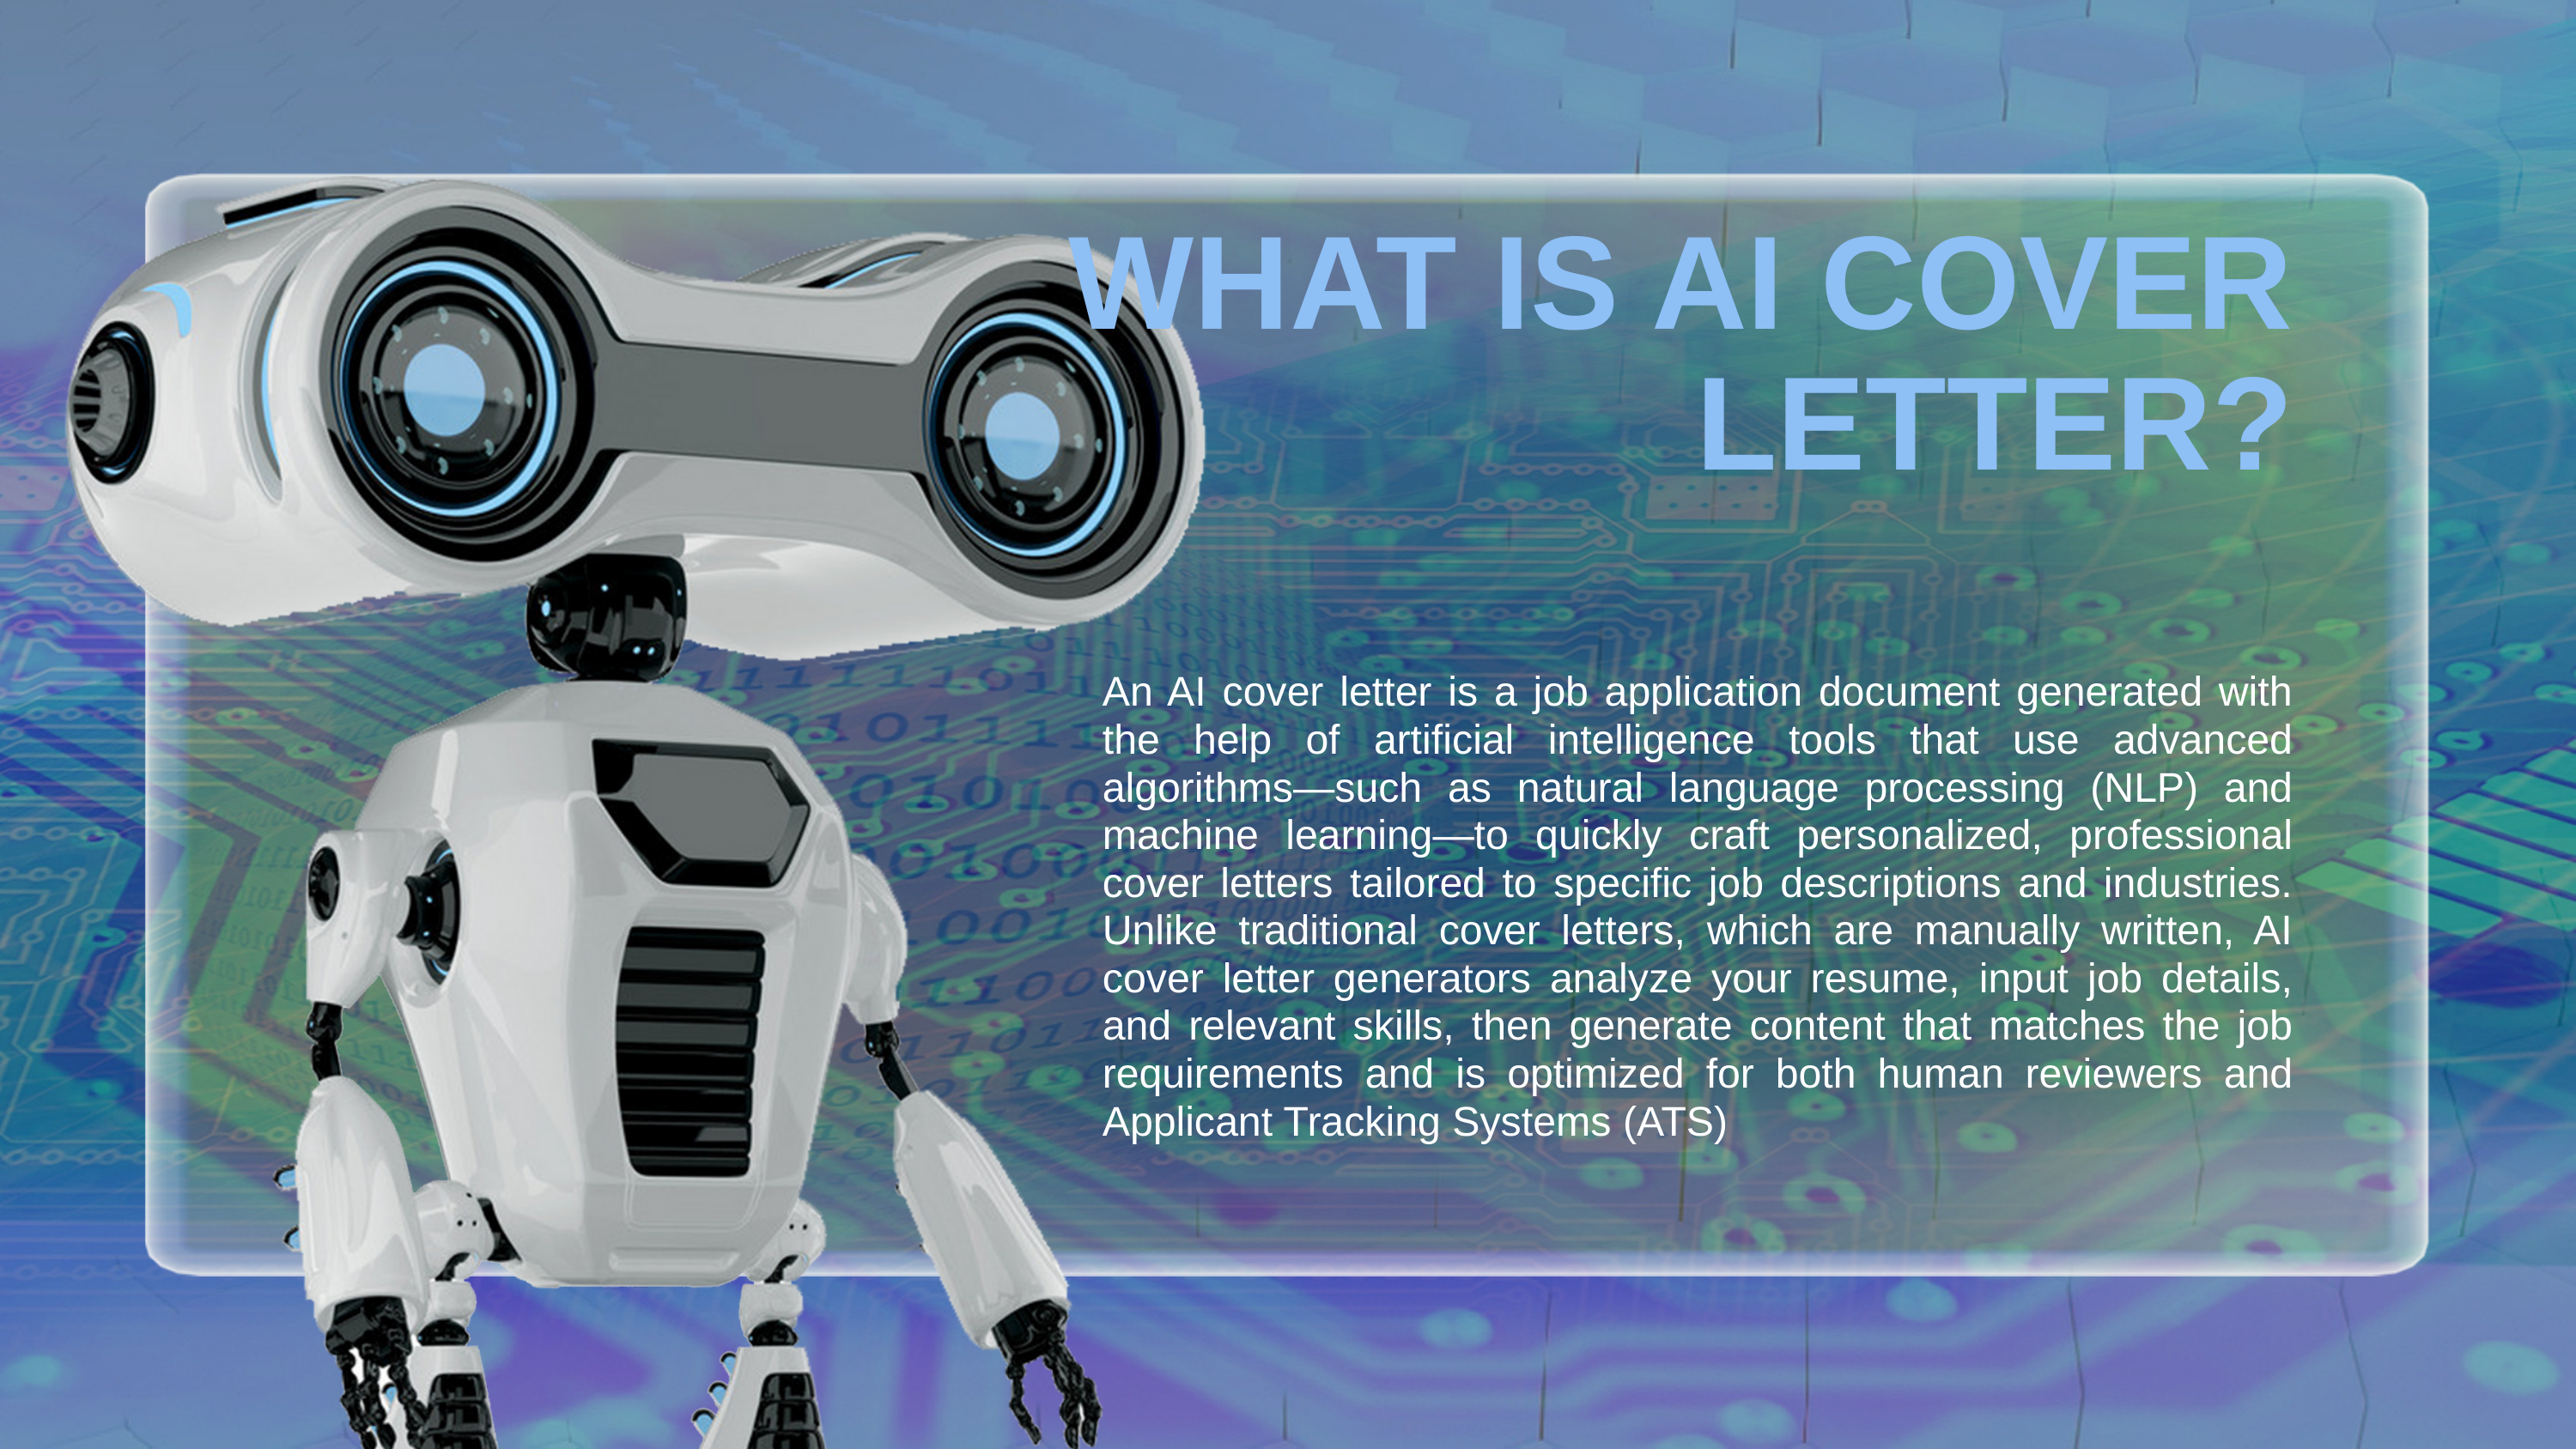

WHAT IS AI COVER LETTER?
An AI cover letter is a job application document generated with the help of artificial intelligence tools that use advanced algorithms—such as natural language processing (NLP) and machine learning—to quickly craft personalized, professional cover letters tailored to specific job descriptions and industries. Unlike traditional cover letters, which are manually written, AI cover letter generators analyze your resume, input job details, and relevant skills, then generate content that matches the job requirements and is optimized for both human reviewers and Applicant Tracking Systems (ATS)